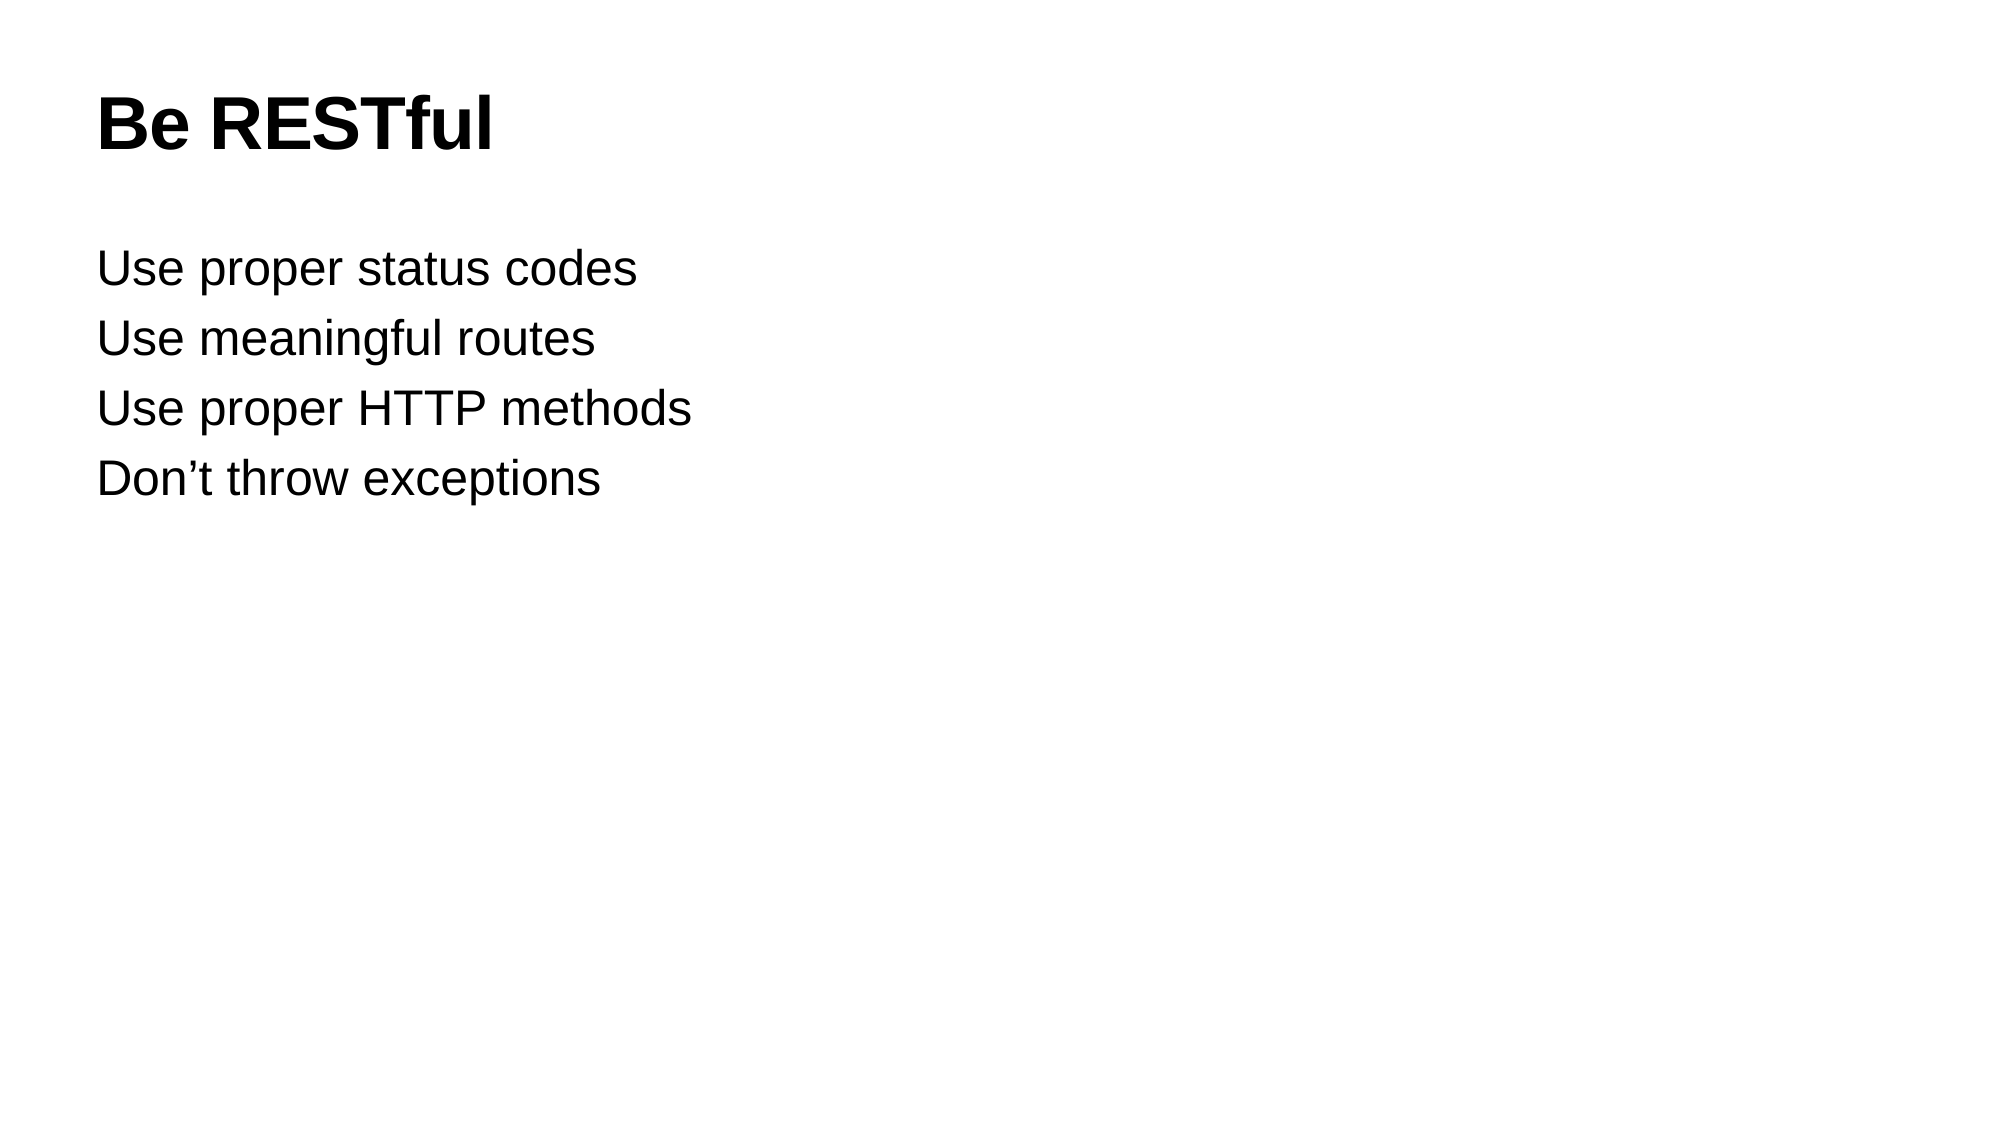

# Be RESTful
Use proper status codes
Use meaningful routes
Use proper HTTP methods
Don’t throw exceptions